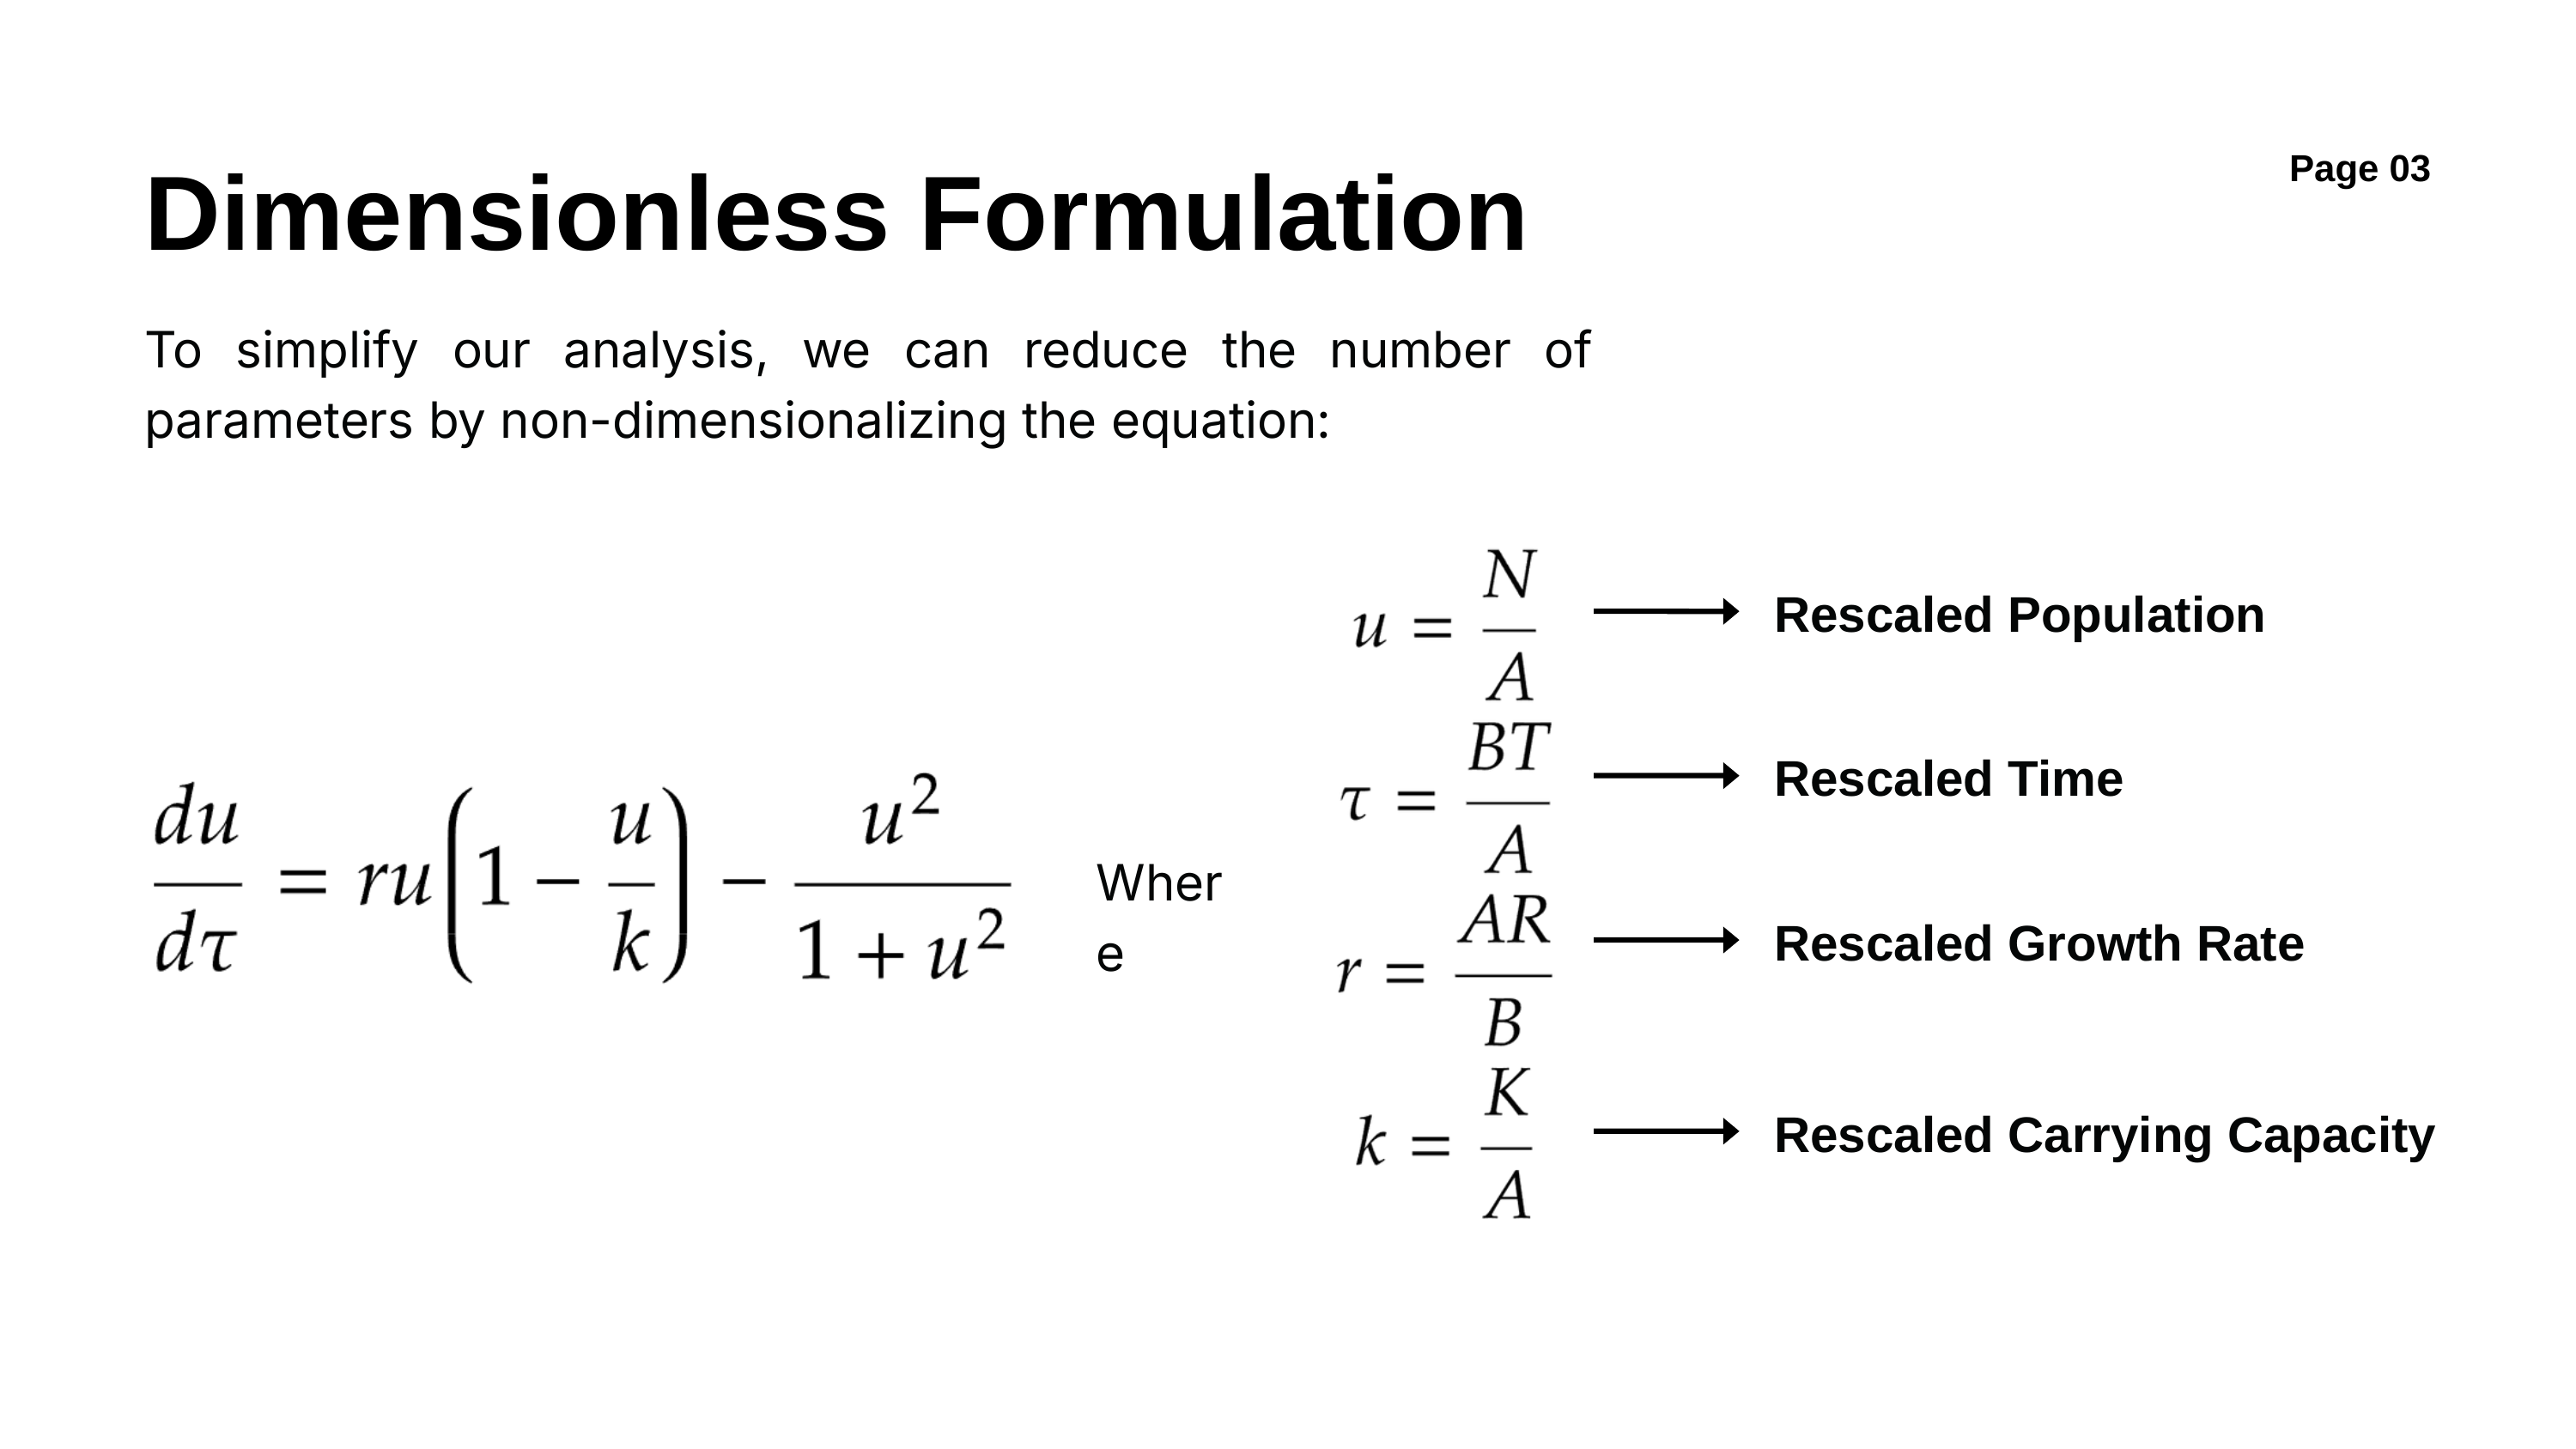

Page 03
Dimensionless Formulation
To simplify our analysis, we can reduce the number of parameters by non-dimensionalizing the equation:

Rescaled Population

Rescaled Time

Where
Rescaled Growth Rate

Rescaled Carrying Capacity